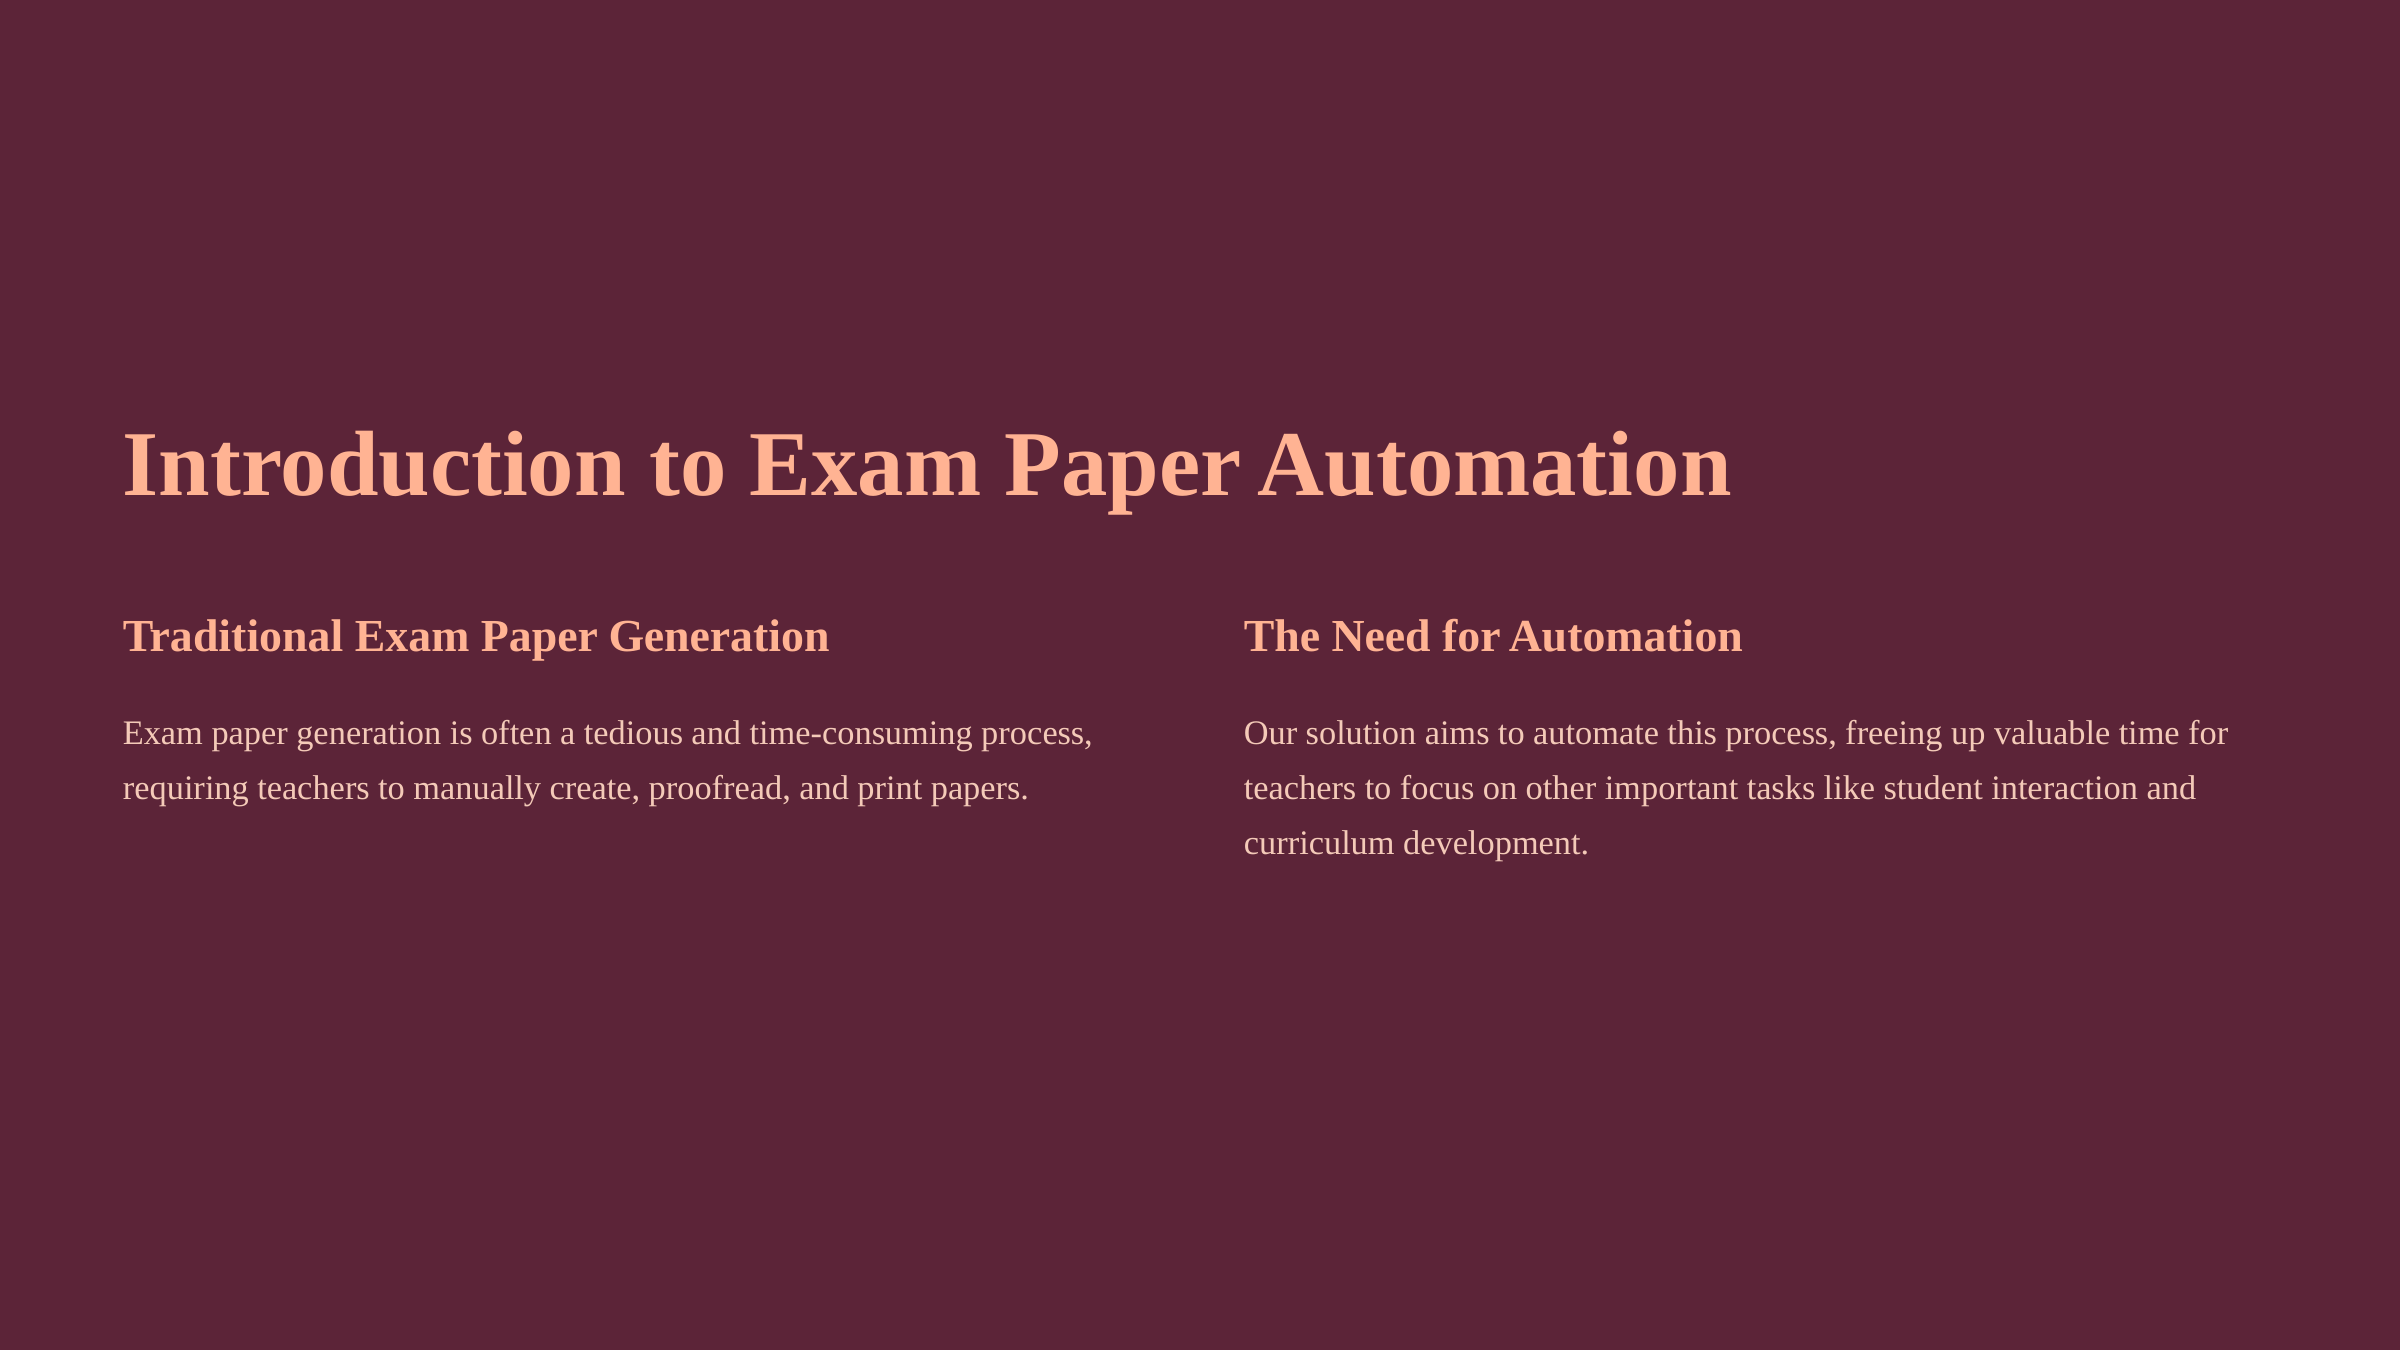

Introduction to Exam Paper Automation
Traditional Exam Paper Generation
The Need for Automation
Exam paper generation is often a tedious and time-consuming process, requiring teachers to manually create, proofread, and print papers.
Our solution aims to automate this process, freeing up valuable time for teachers to focus on other important tasks like student interaction and curriculum development.